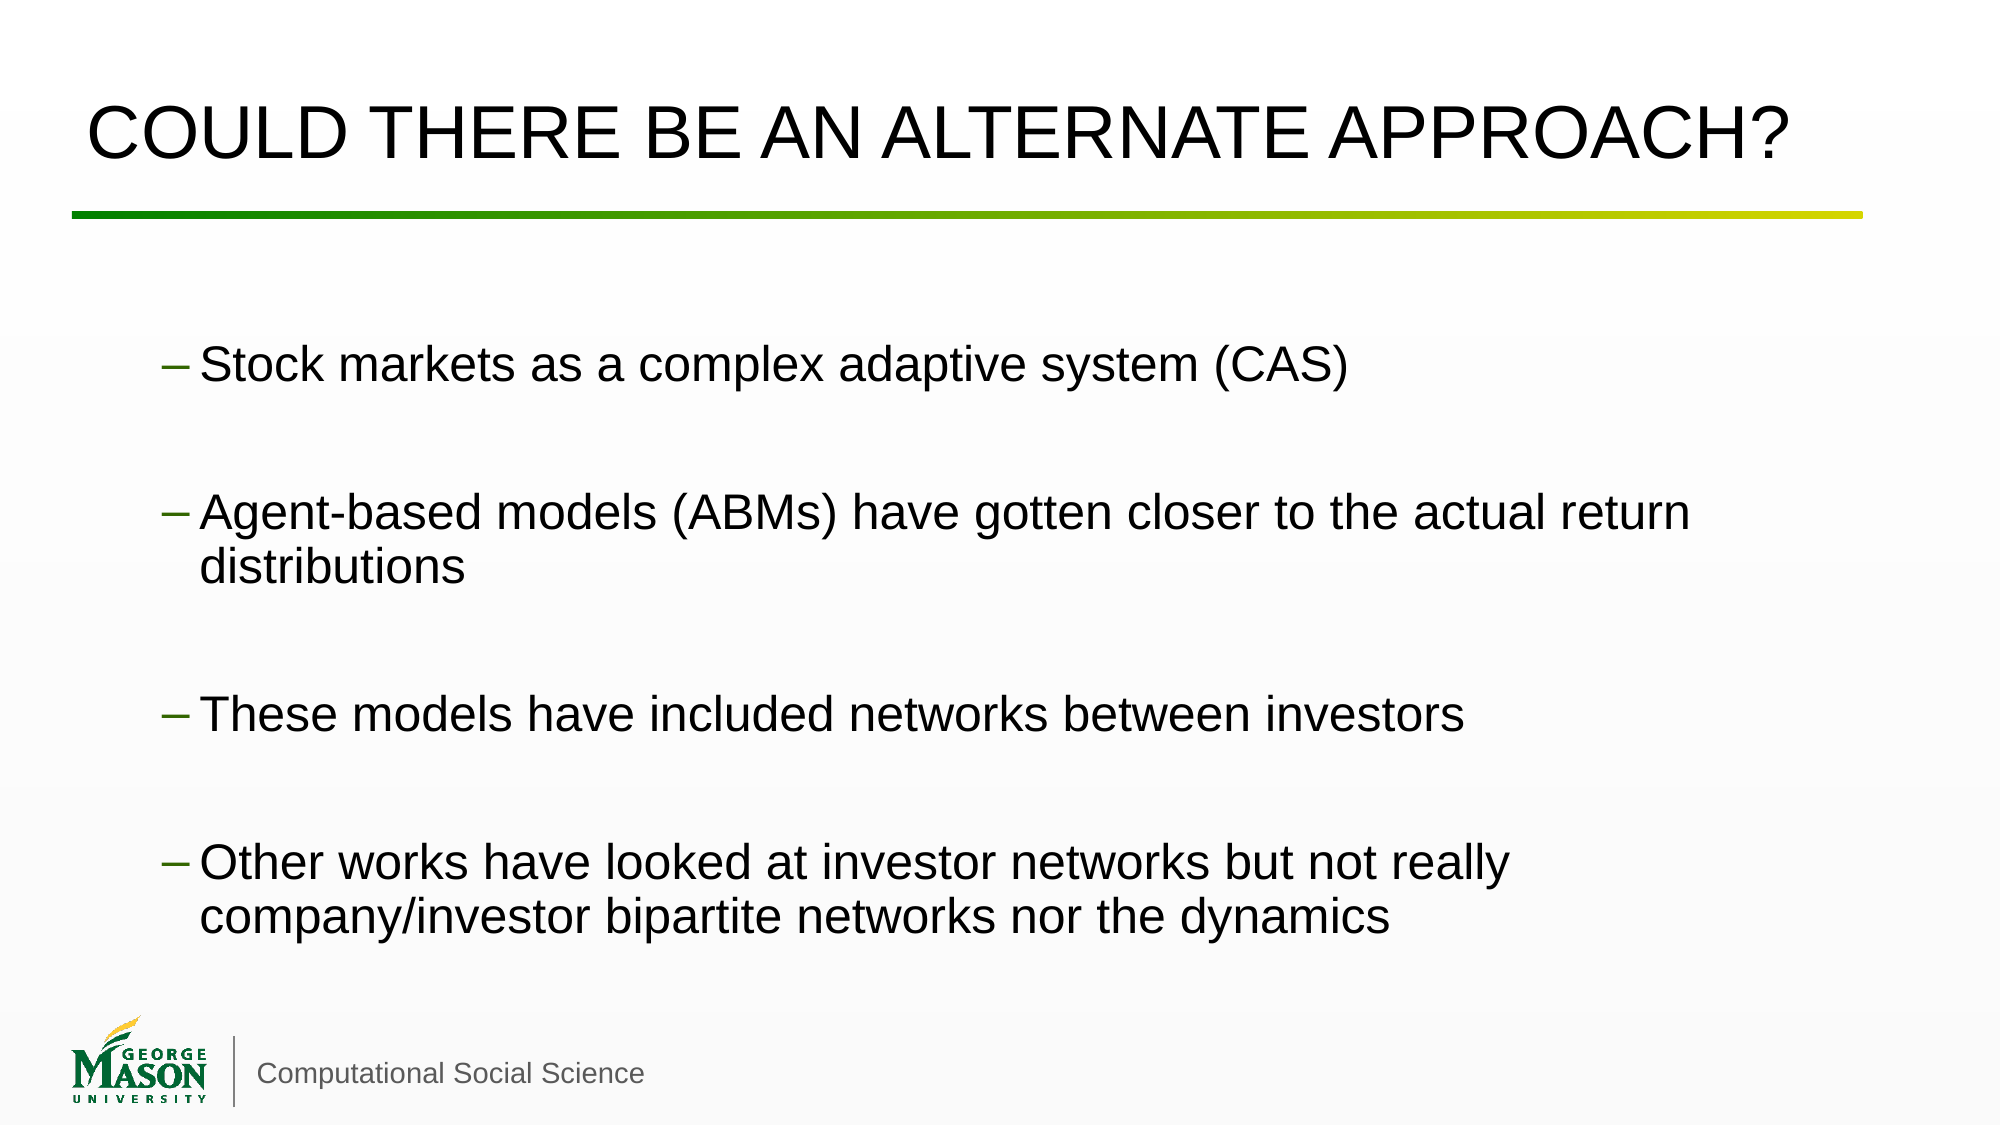

# Could there be an alternate approach?

Stock markets as a complex adaptive system (CAS)

Agent-based models (ABMs) have gotten closer to the actual return distributions

These models have included networks between investors

Other works have looked at investor networks but not really company/investor bipartite networks nor the dynamics